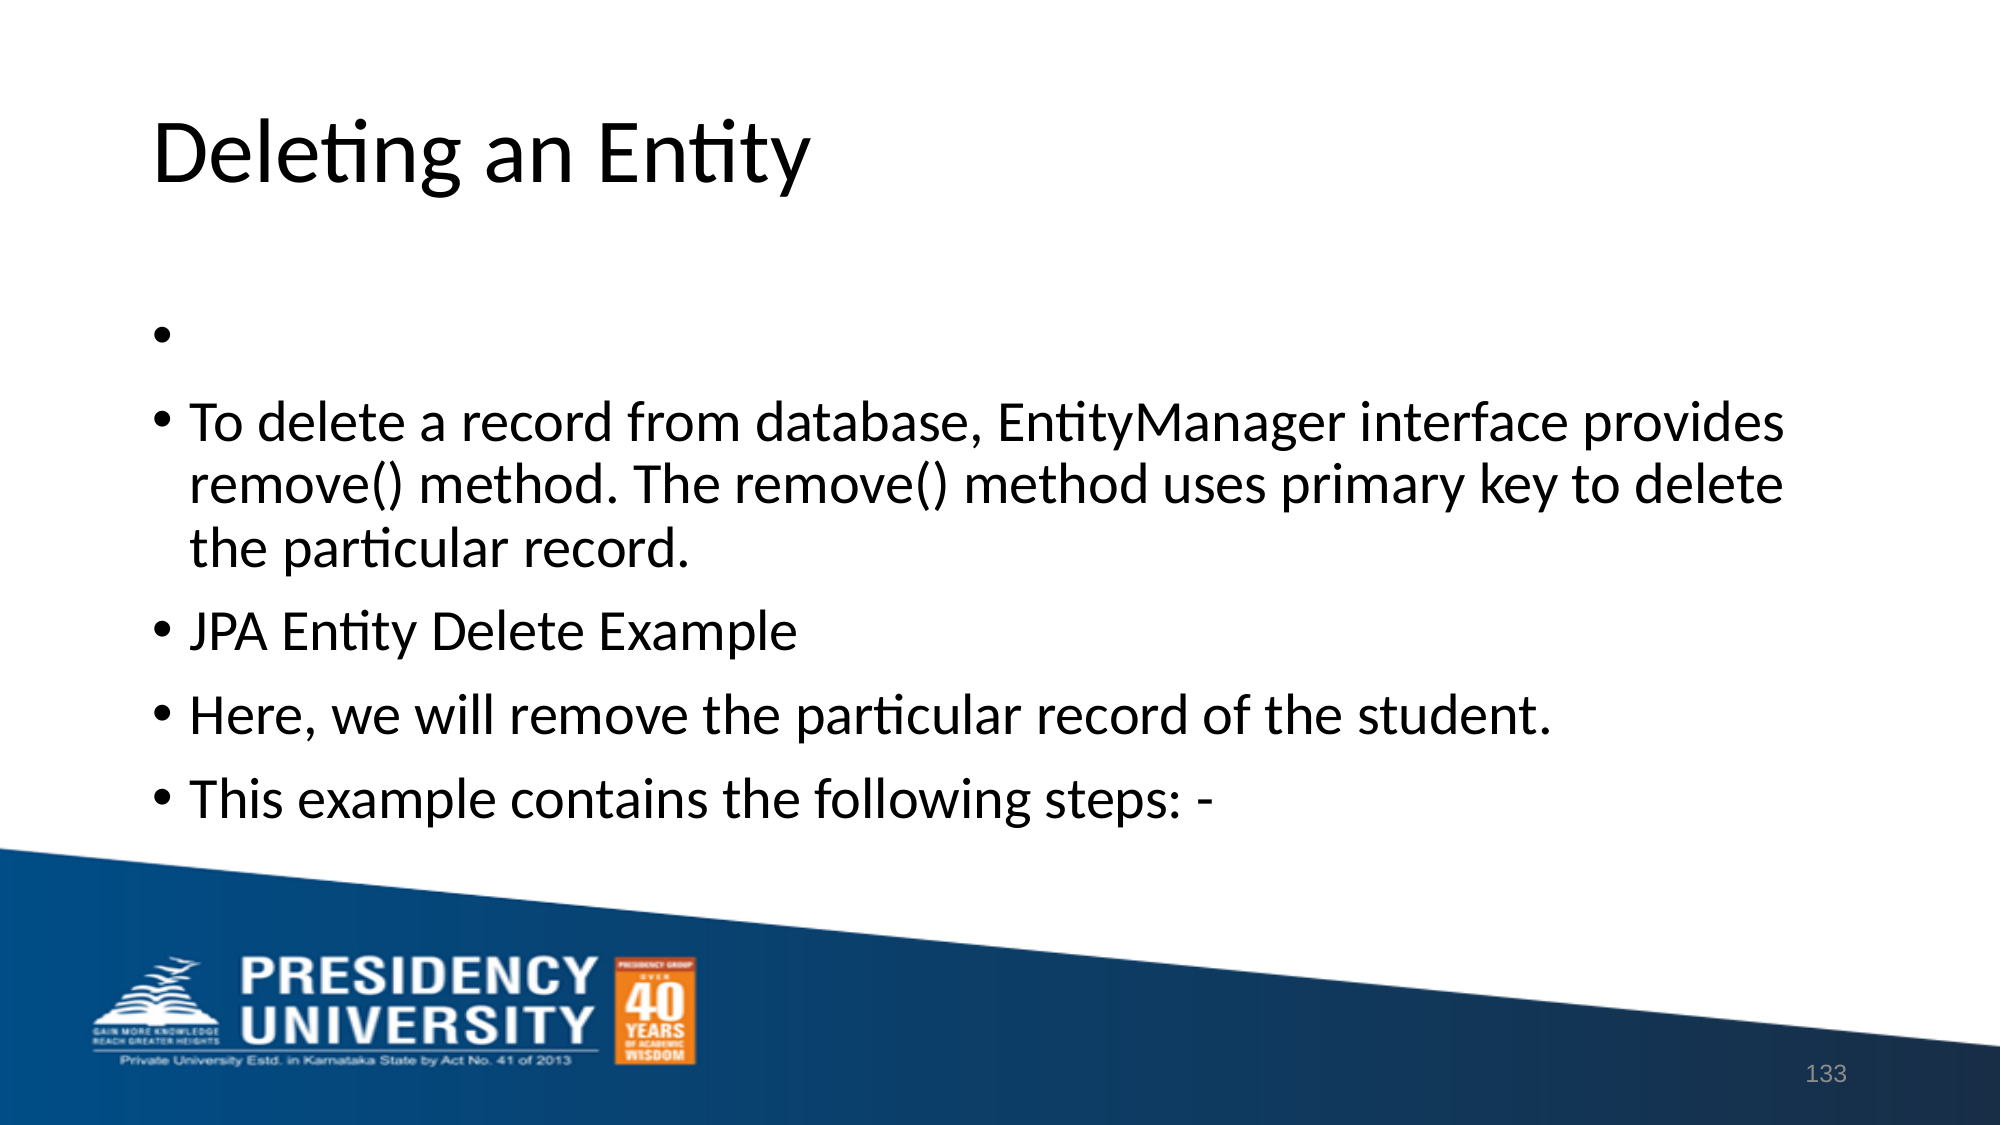

# Deleting an Entity

To delete a record from database, EntityManager interface provides remove() method. The remove() method uses primary key to delete the particular record.
JPA Entity Delete Example
Here, we will remove the particular record of the student.
This example contains the following steps: -

133